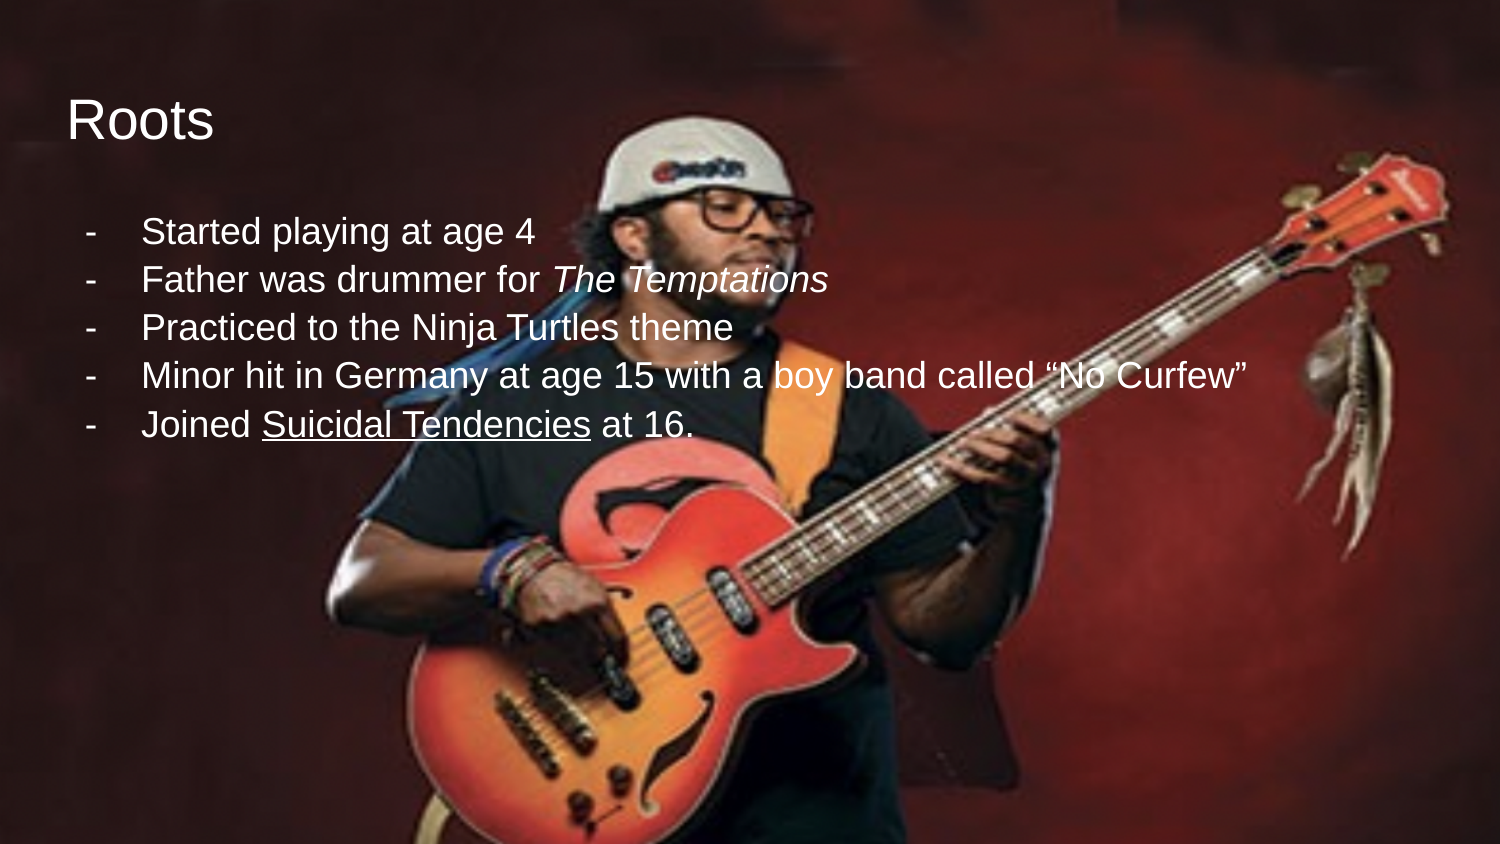

# Roots
Started playing at age 4
Father was drummer for The Temptations
Practiced to the Ninja Turtles theme
Minor hit in Germany at age 15 with a boy band called “No Curfew”
Joined Suicidal Tendencies at 16.